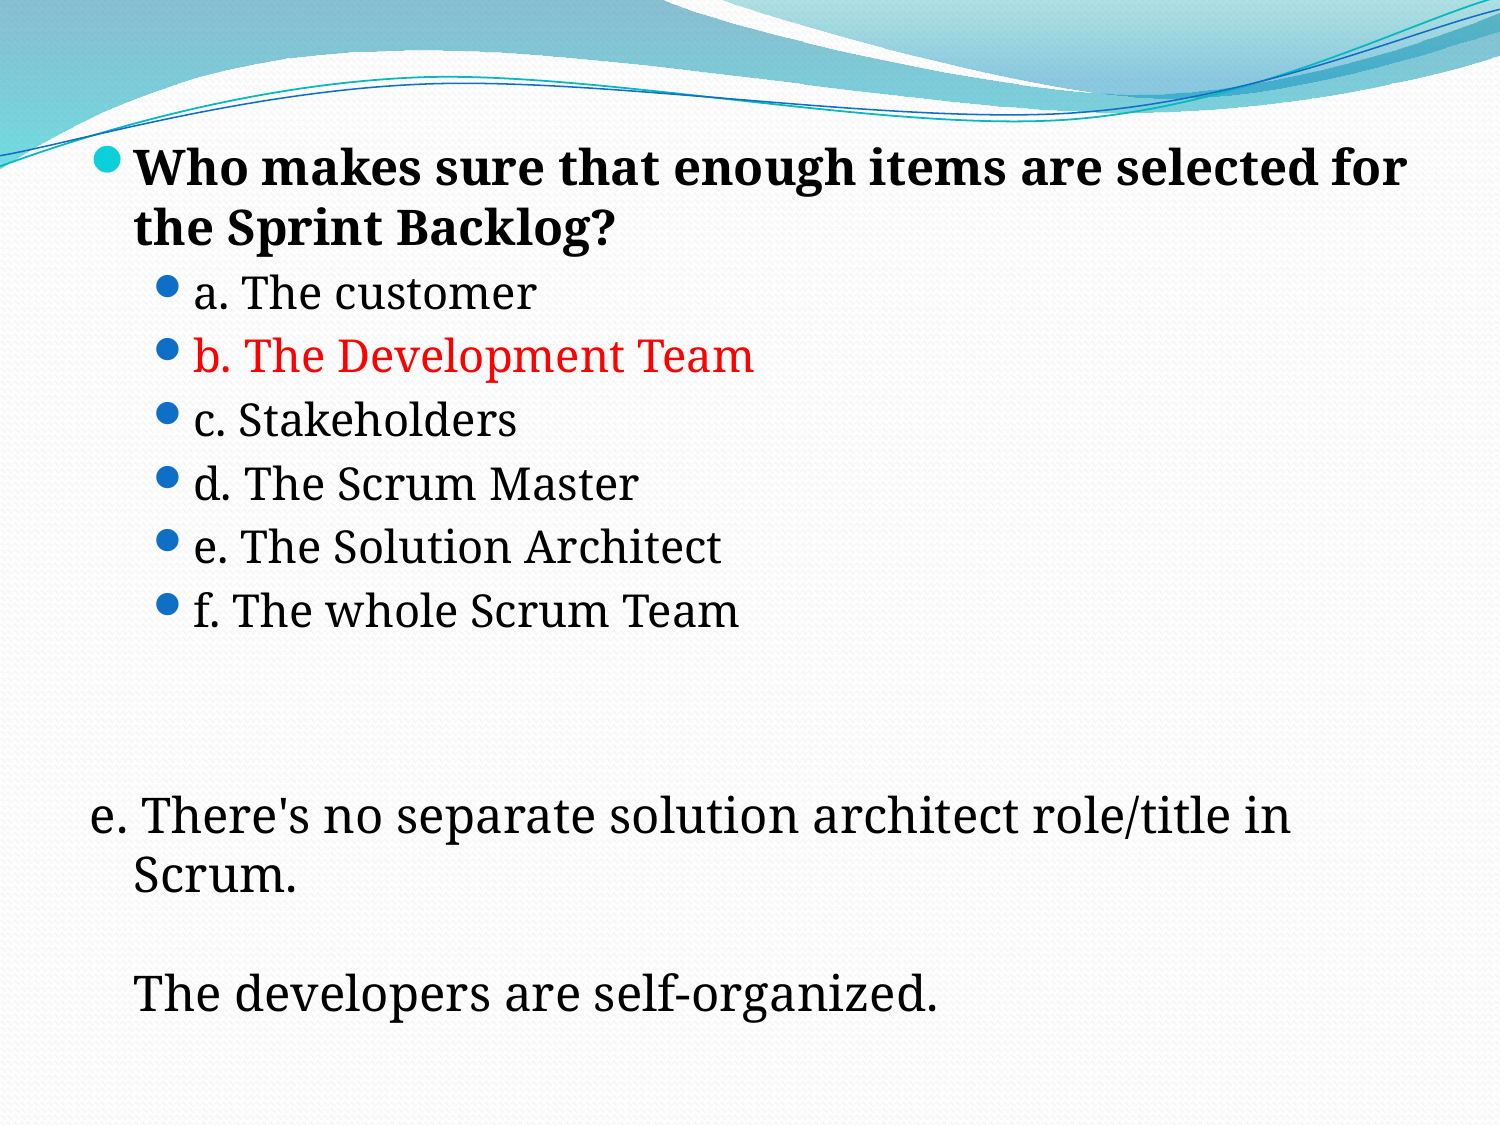

Who makes sure that enough items are selected for the Sprint Backlog?
a. The customer
b. The Development Team
c. Stakeholders
d. The Scrum Master
e. The Solution Architect
f. The whole Scrum Team

e. There's no separate solution architect role/title in Scrum.
The developers are self-organized.